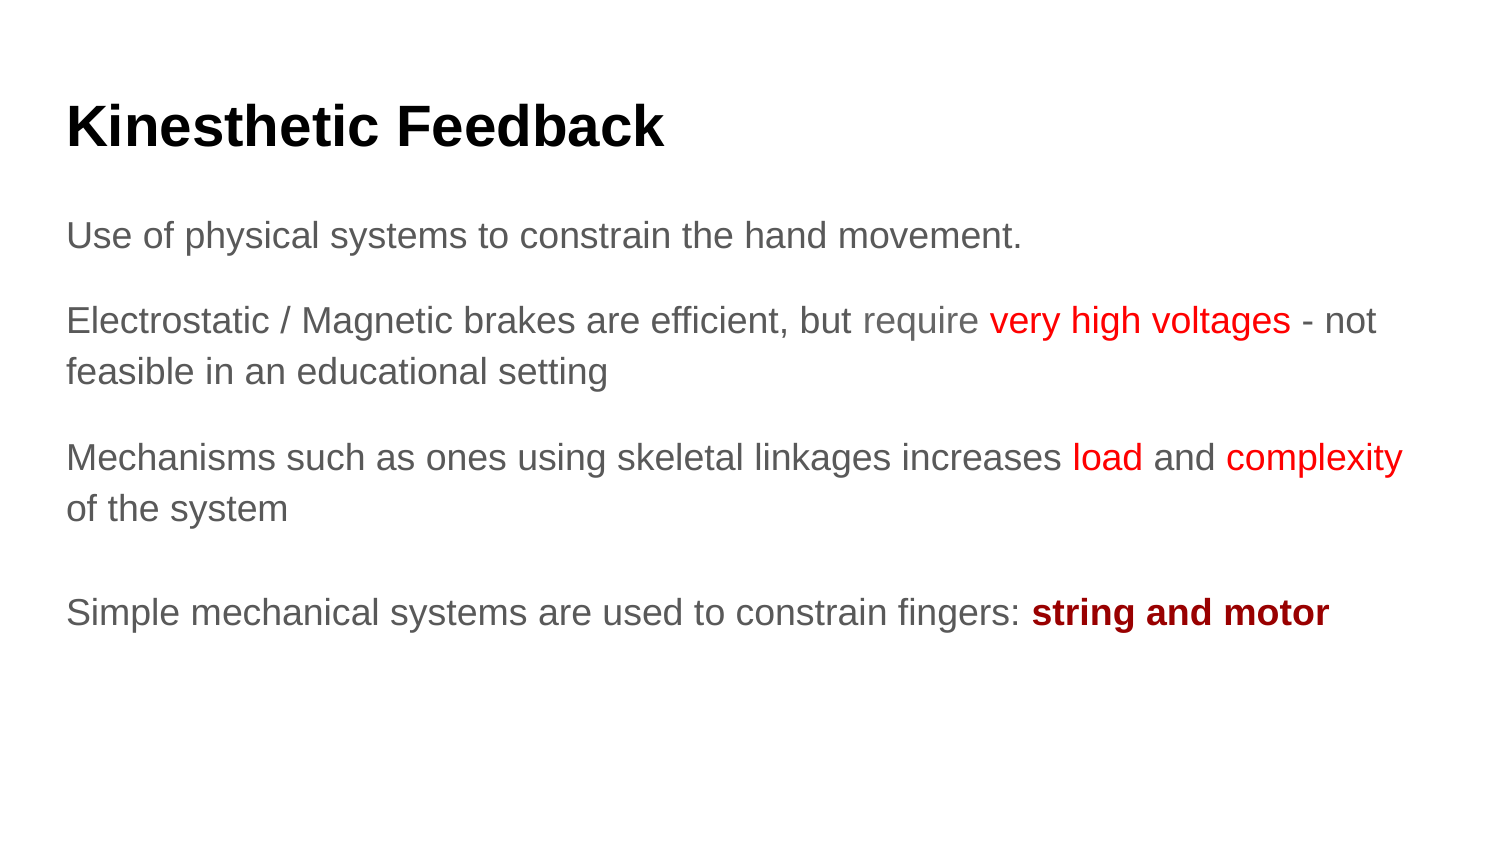

# Kinesthetic Feedback
Use of physical systems to constrain the hand movement.
Electrostatic / Magnetic brakes are efficient, but require very high voltages - not feasible in an educational setting
Mechanisms such as ones using skeletal linkages increases load and complexity of the system

Simple mechanical systems are used to constrain fingers: string and motor